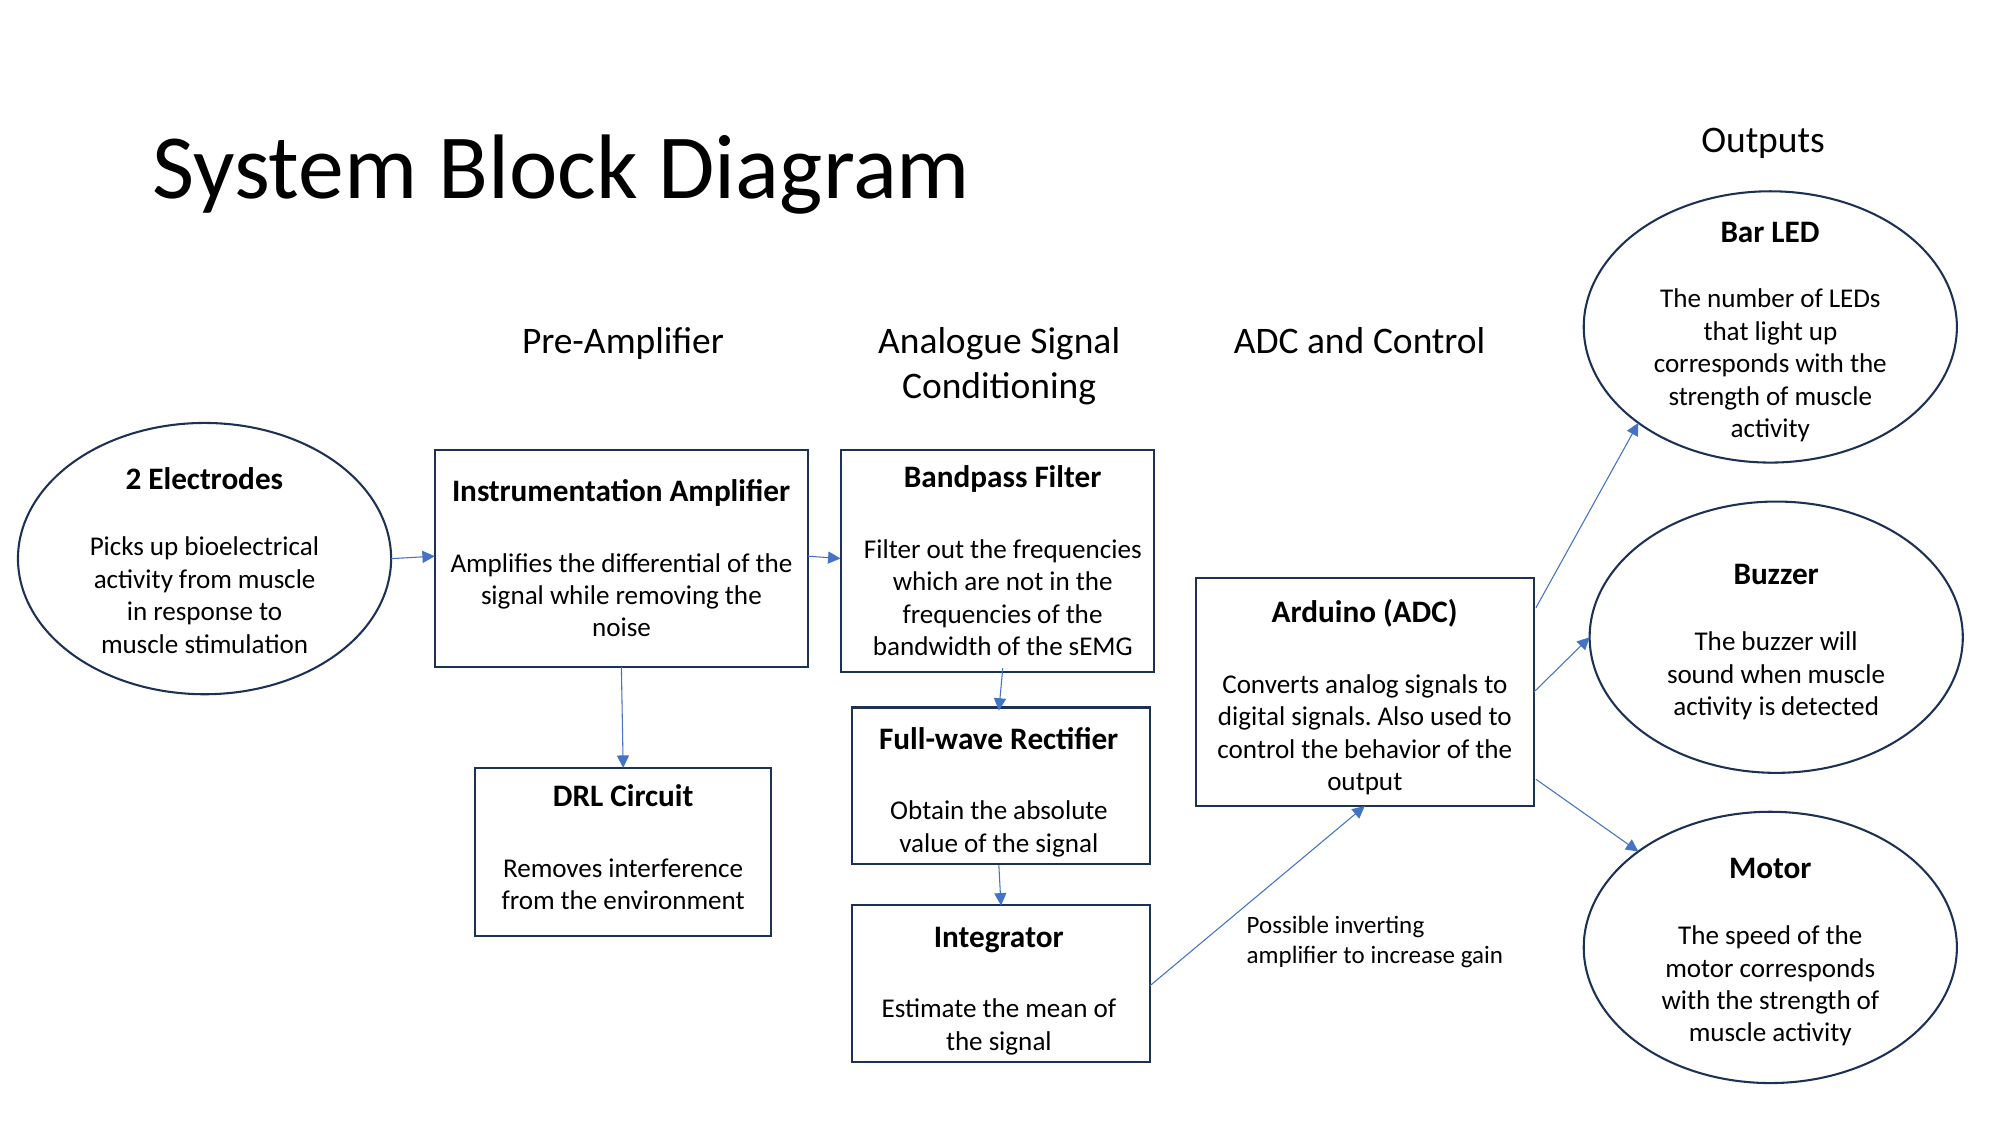

# System Block Diagram
Outputs
Bar LED

The number of LEDs that light up corresponds with the strength of muscle activity
ADC and Control
Pre-Amplifier
Analogue Signal Conditioning
2 Electrodes

Picks up bioelectrical activity from muscle in response to muscle stimulation
Bandpass Filter

Filter out the frequencies which are not in the frequencies of the bandwidth of the sEMG

Instrumentation Amplifier

Amplifies the differential of the signal while removing the noise
Buzzer

The buzzer will sound when muscle activity is detected

Arduino (ADC)

Converts analog signals to digital signals. Also used to control the behavior of the output

Full-wave Rectifier

Obtain the absolute value of the signal

DRL Circuit

Removes interference from the environment
Motor

The speed of the motor corresponds with the strength of muscle activity
Possible inverting amplifier to increase gain

Integrator

Estimate the mean of the signal